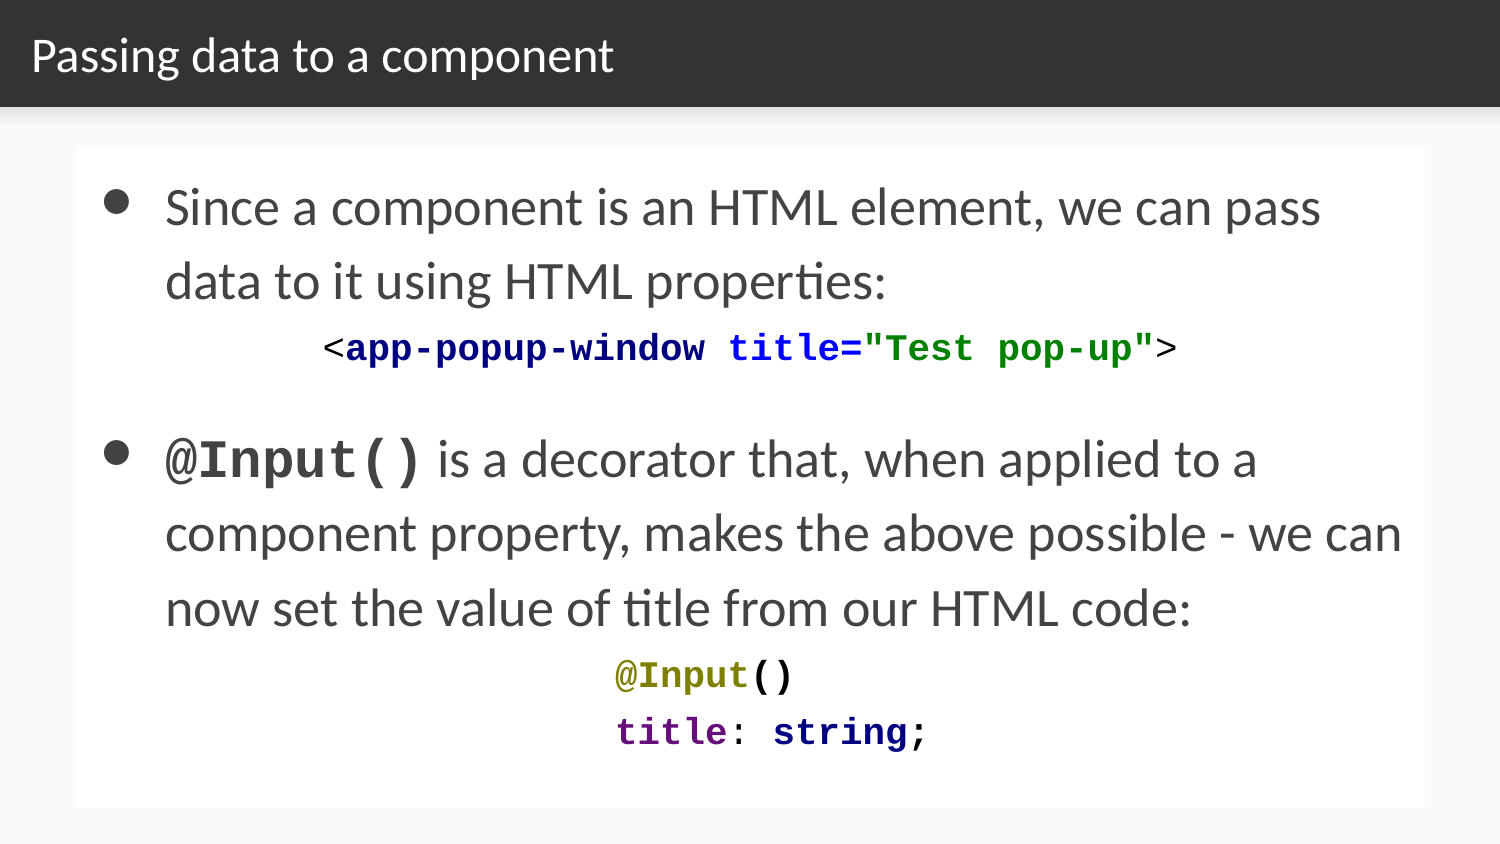

# Passing data to a component
Since a component is an HTML element, we can pass data to it using HTML properties:
<app-popup-window title="Test pop-up">
@Input() is a decorator that, when applied to a component property, makes the above possible - we can now set the value of title from our HTML code:
@Input()
title: string;